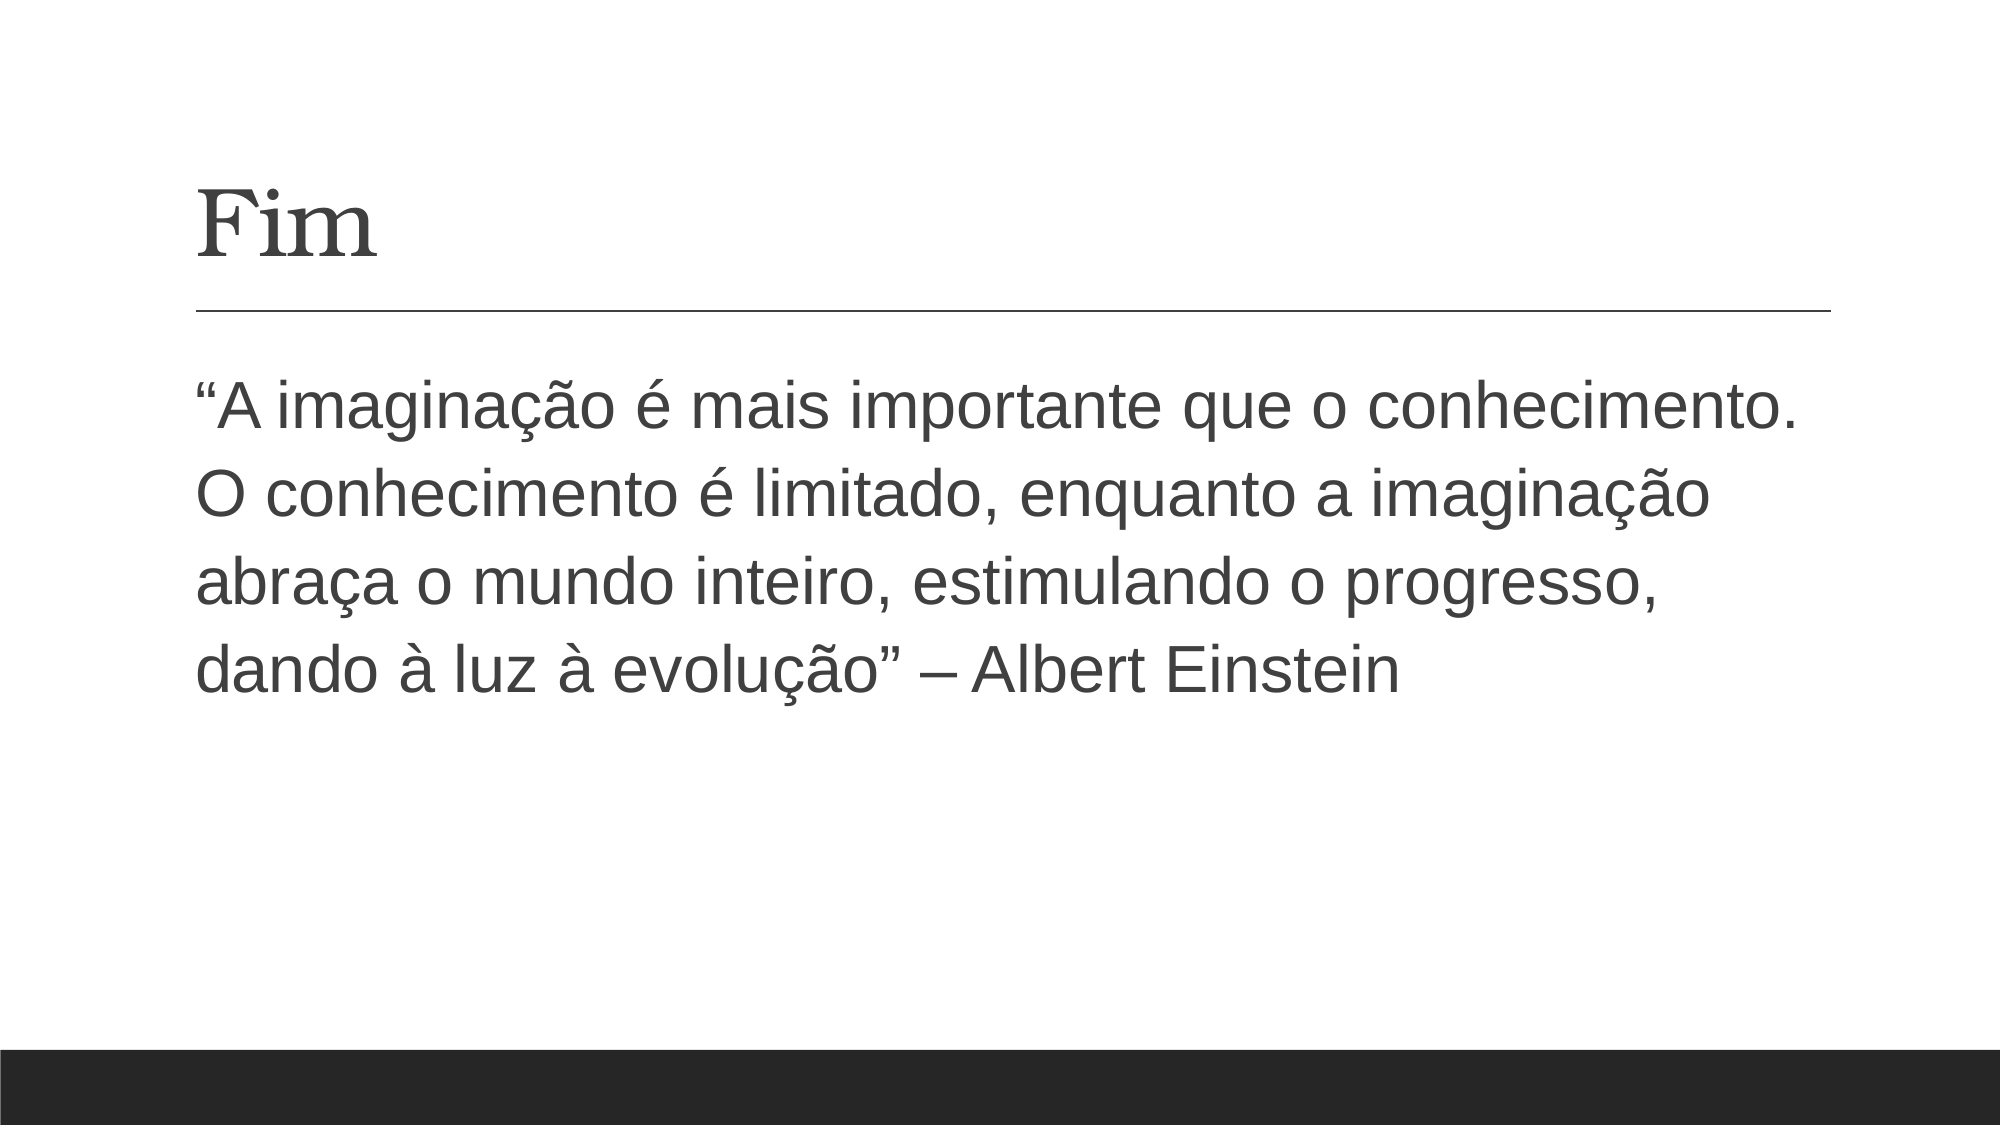

# Fim
“A imaginação é mais importante que o conhecimento. O conhecimento é limitado, enquanto a imaginação abraça o mundo inteiro, estimulando o progresso, dando à luz à evolução” – Albert Einstein